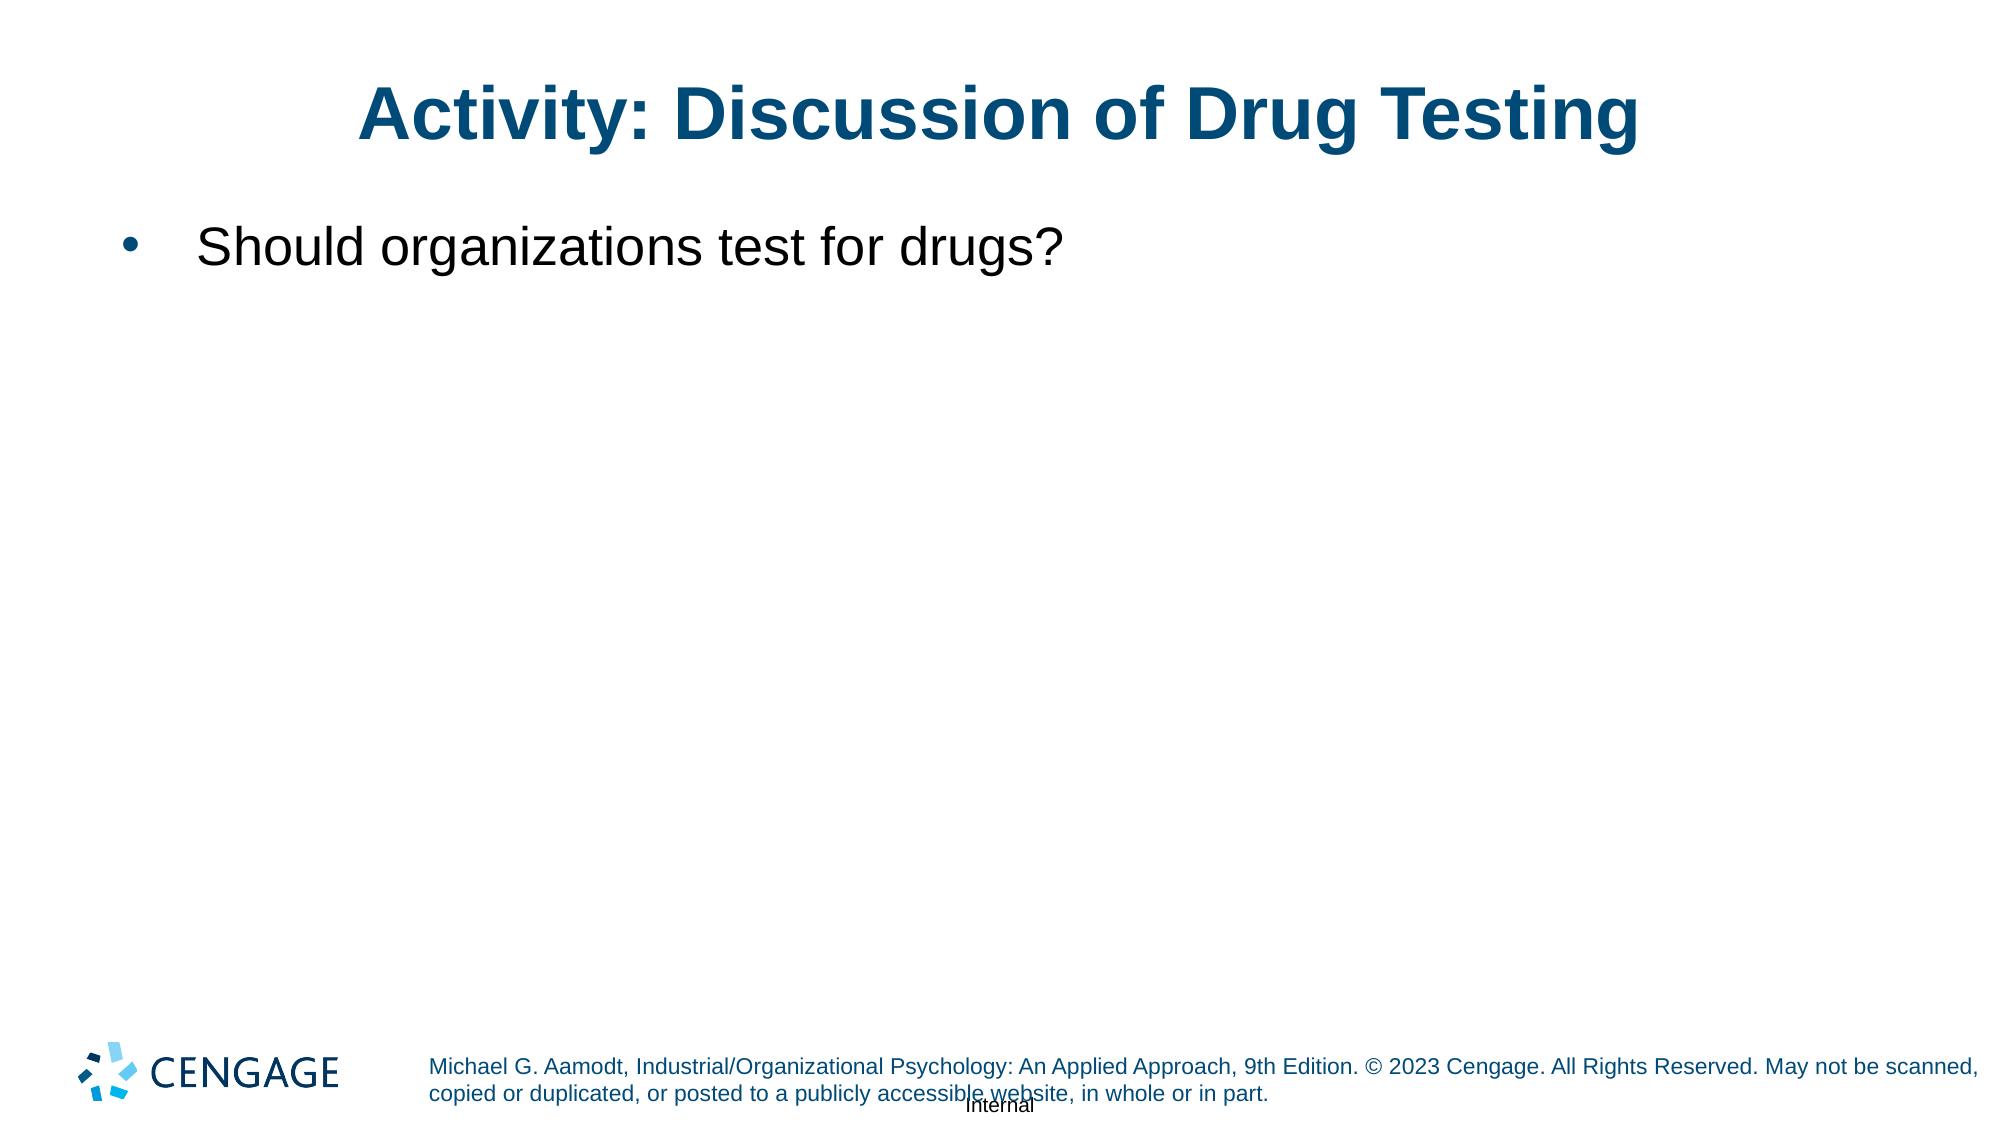

# Activity: Discussion of Drug Testing
Should organizations test for drugs?